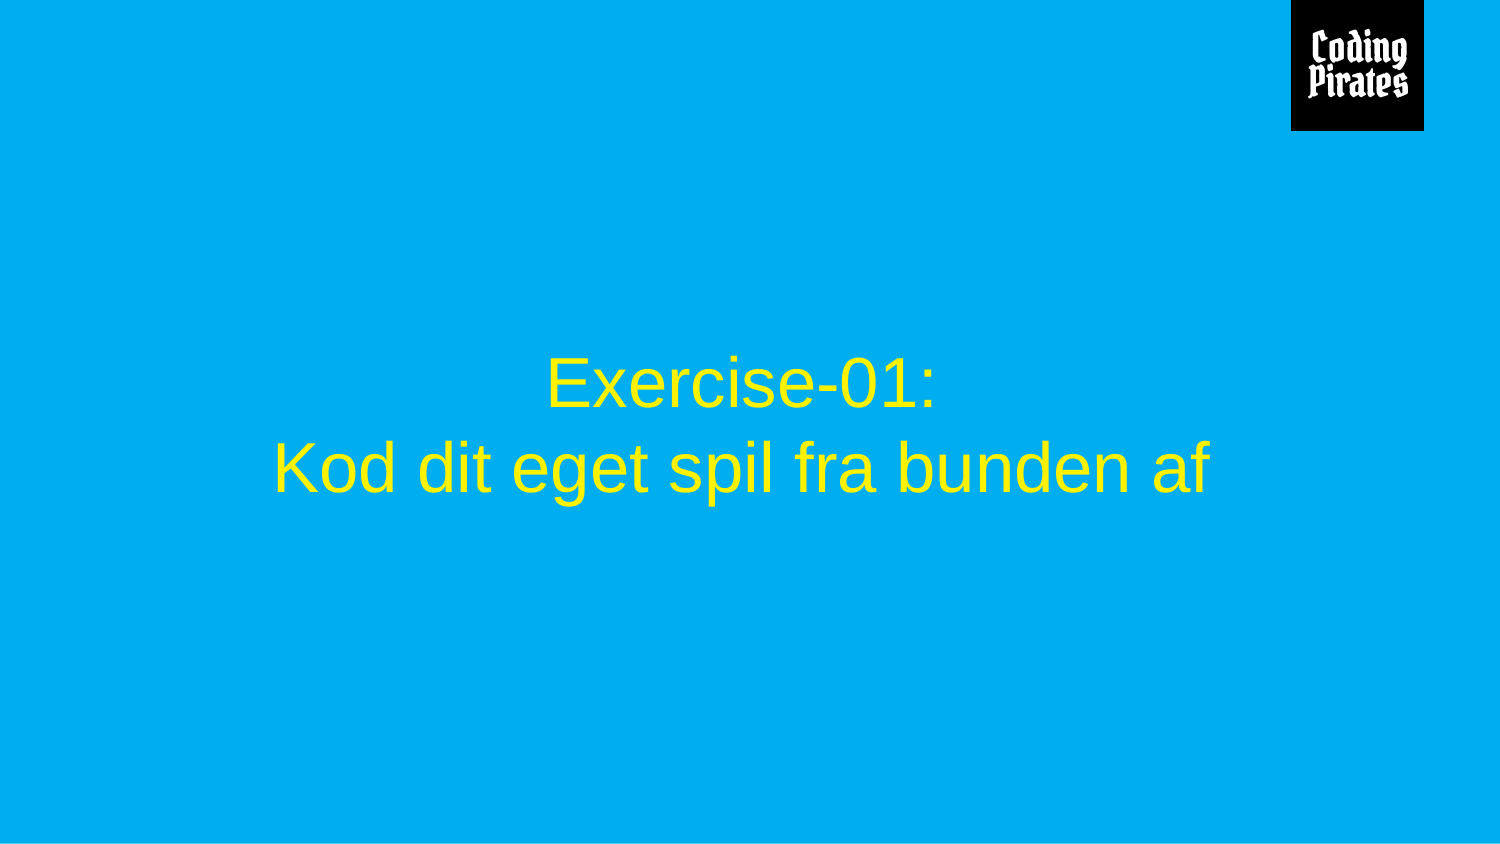

# Exercise-01:
Kod dit eget spil fra bunden af